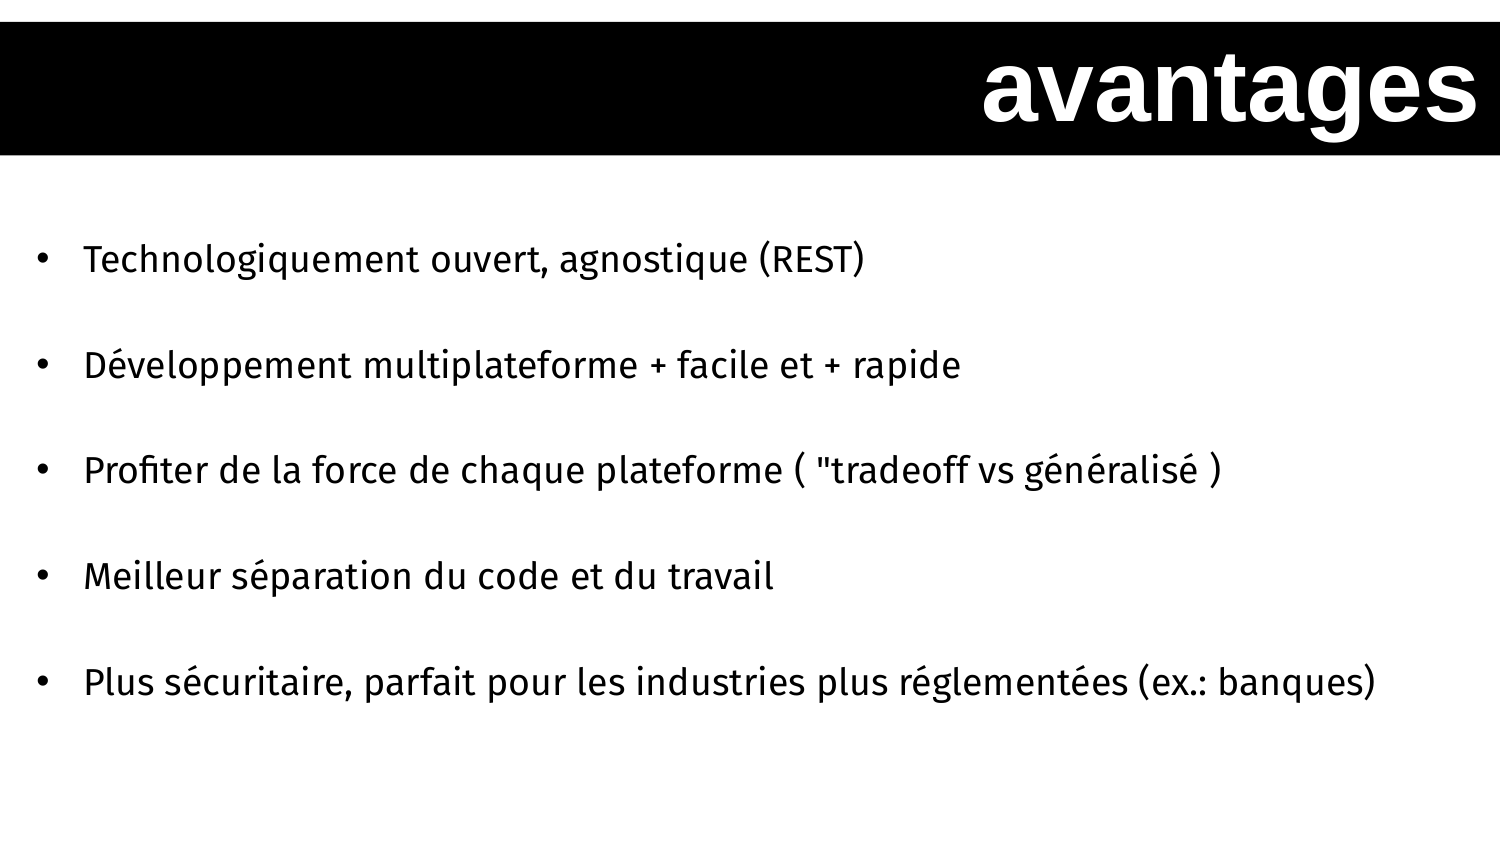

avantages
Technologiquement ouvert, agnostique (REST)
Développement multiplateforme + facile et + rapide
Profiter de la force de chaque plateforme ( "tradeoff vs généralisé )
Meilleur séparation du code et du travail
Plus sécuritaire, parfait pour les industries plus réglementées (ex.: banques)